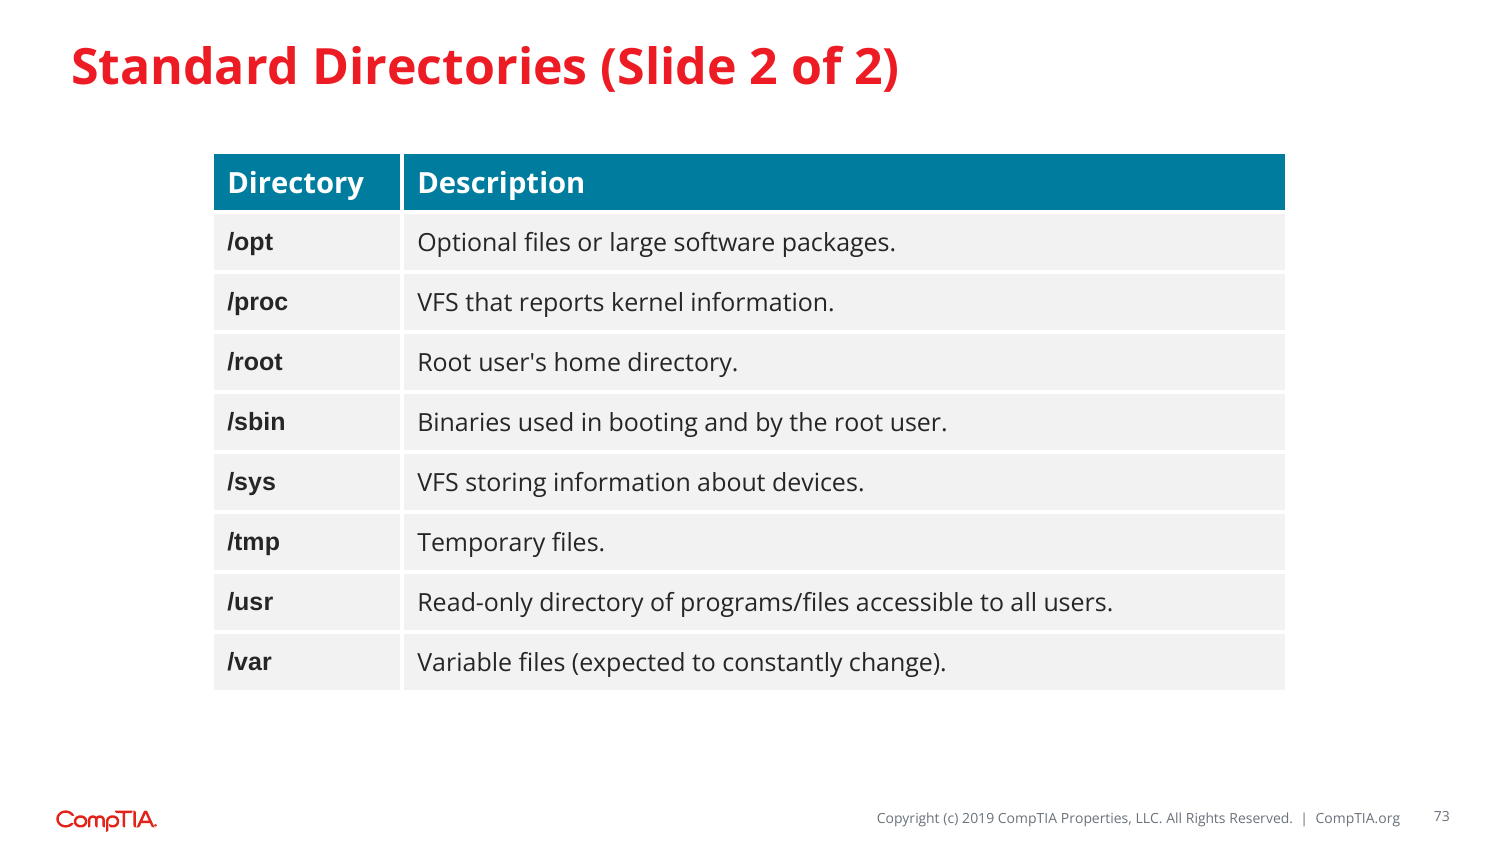

# Standard Directories (Slide 2 of 2)
| Directory | Description |
| --- | --- |
| /opt | Optional files or large software packages. |
| /proc | VFS that reports kernel information. |
| /root | Root user's home directory. |
| /sbin | Binaries used in booting and by the root user. |
| /sys | VFS storing information about devices. |
| /tmp | Temporary files. |
| /usr | Read-only directory of programs/files accessible to all users. |
| /var | Variable files (expected to constantly change). |
73